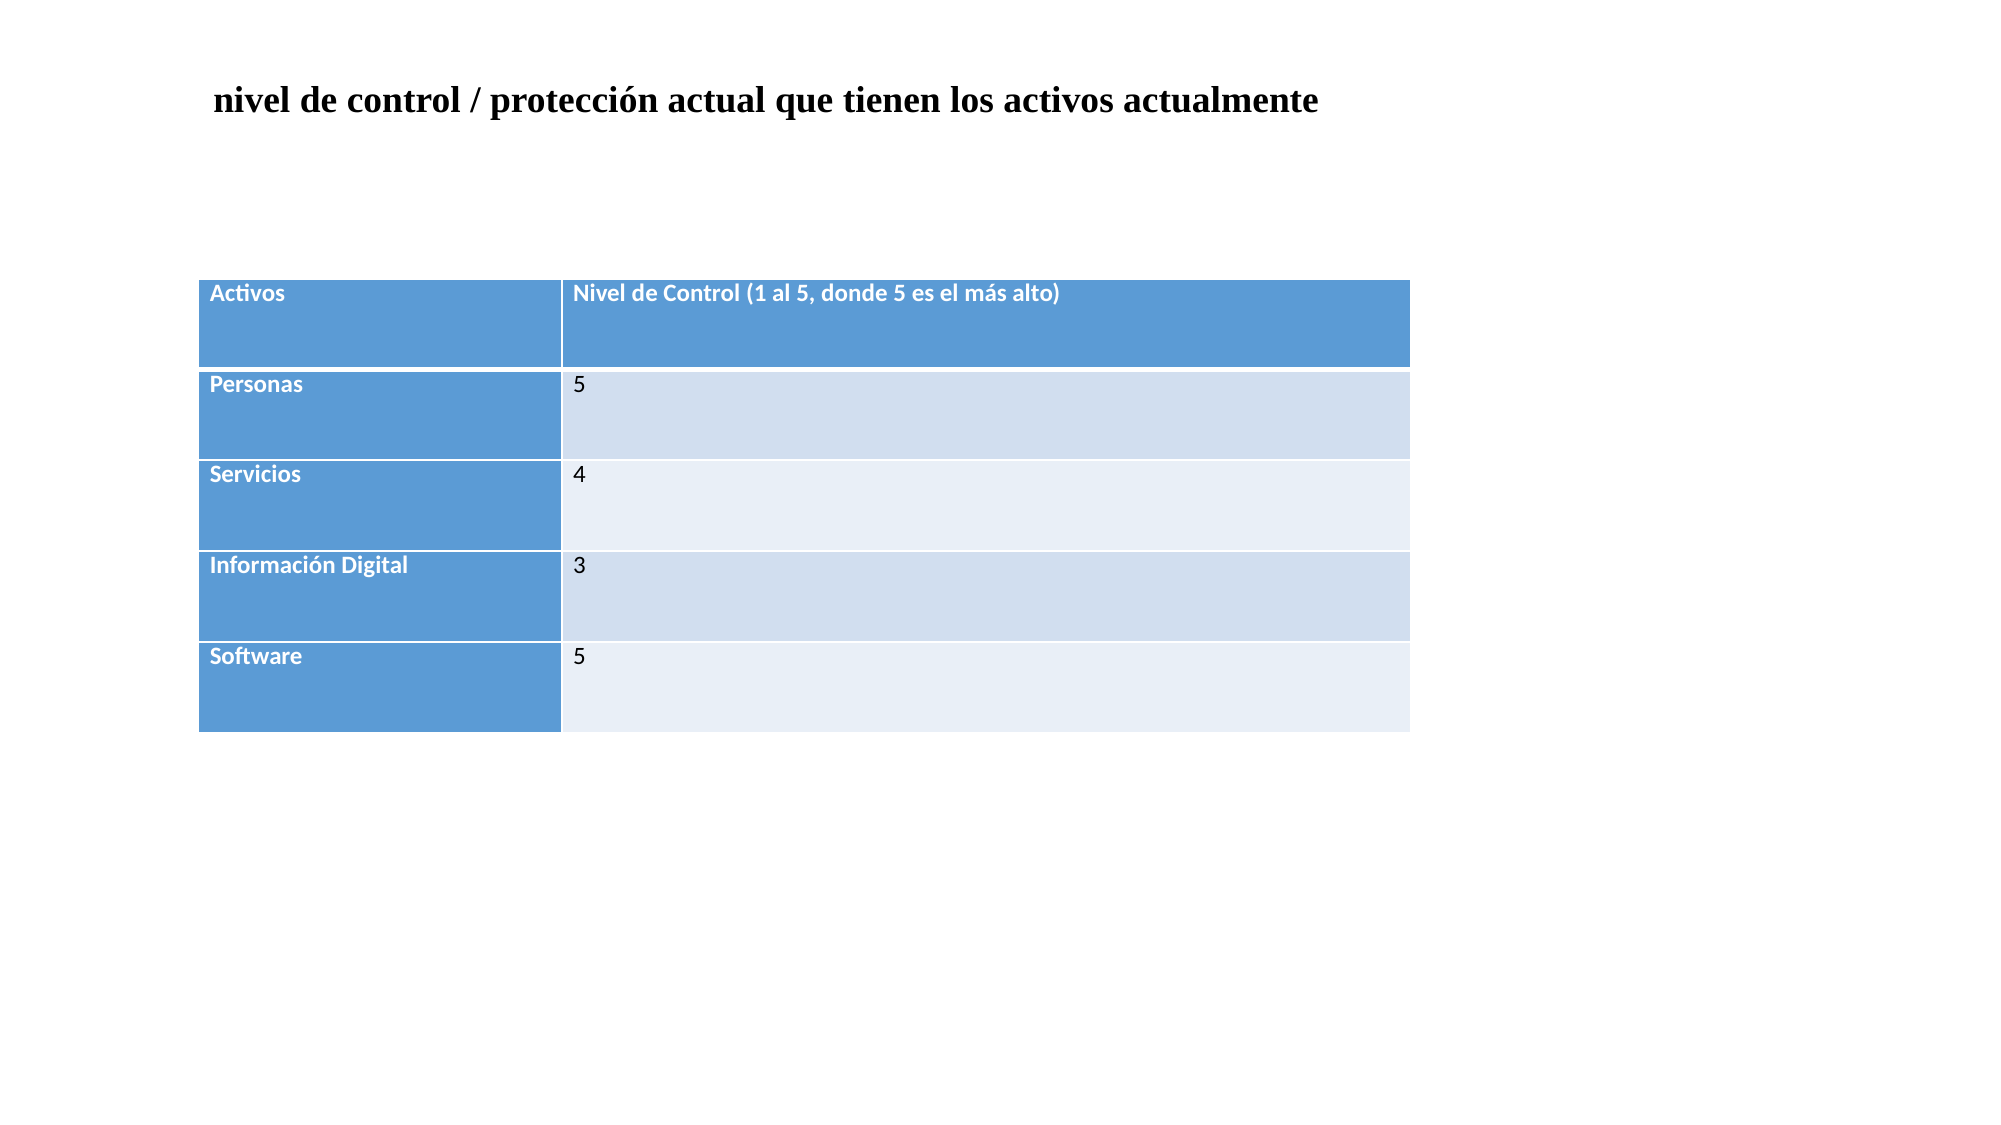

nivel de control / protección actual que tienen los activos actualmente
| Activos | Nivel de Control (1 al 5, donde 5 es el más alto) |
| --- | --- |
| Personas | 5 |
| Servicios | 4 |
| Información Digital | 3 |
| Software | 5 |